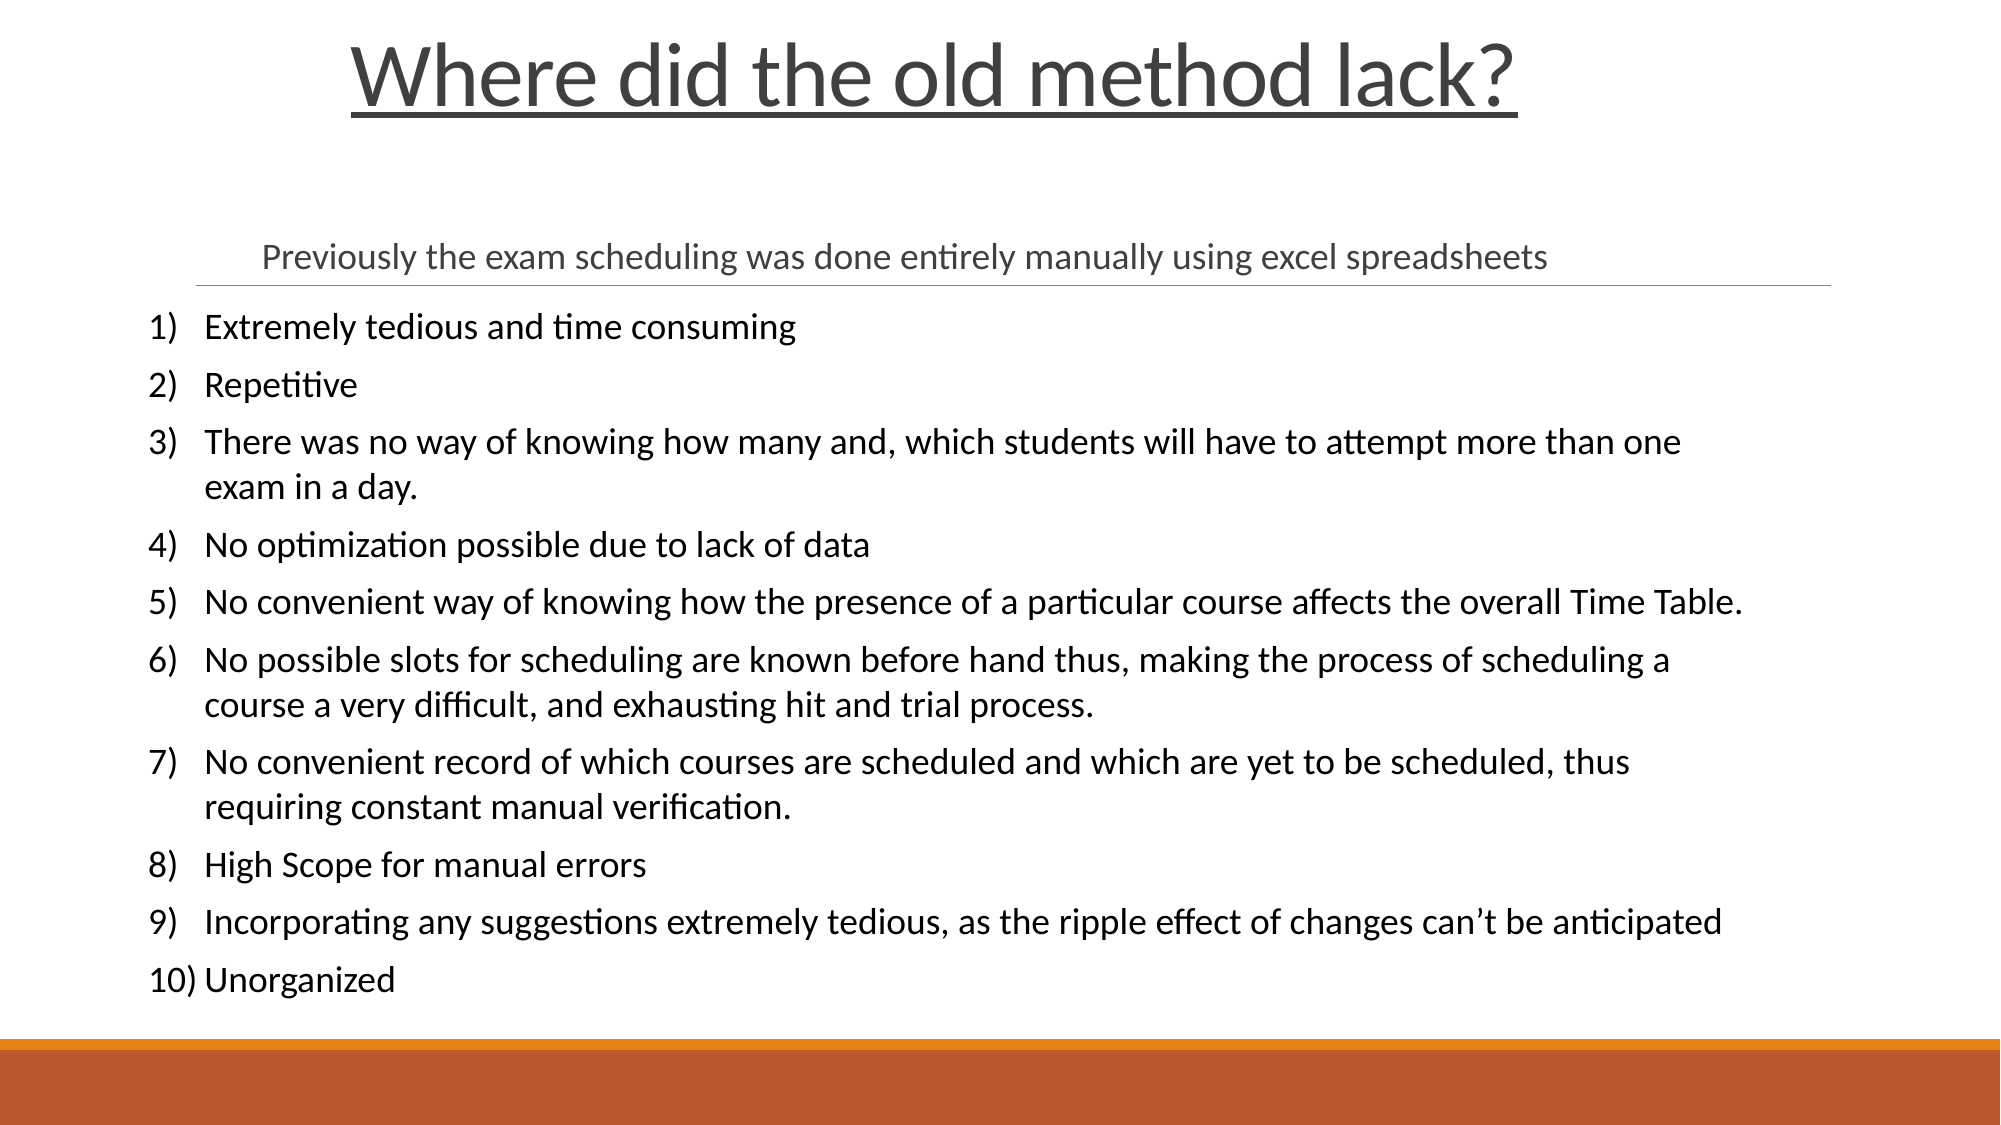

# Where did the old method lack?
Previously the exam scheduling was done entirely manually using excel spreadsheets

Extremely tedious and time consuming
Repetitive
There was no way of knowing how many and, which students will have to attempt more than one exam in a day.
No optimization possible due to lack of data
No convenient way of knowing how the presence of a particular course affects the overall Time Table.
No possible slots for scheduling are known before hand thus, making the process of scheduling a course a very difficult, and exhausting hit and trial process.
No convenient record of which courses are scheduled and which are yet to be scheduled, thus requiring constant manual verification.
High Scope for manual errors
Incorporating any suggestions extremely tedious, as the ripple effect of changes can’t be anticipated
Unorganized